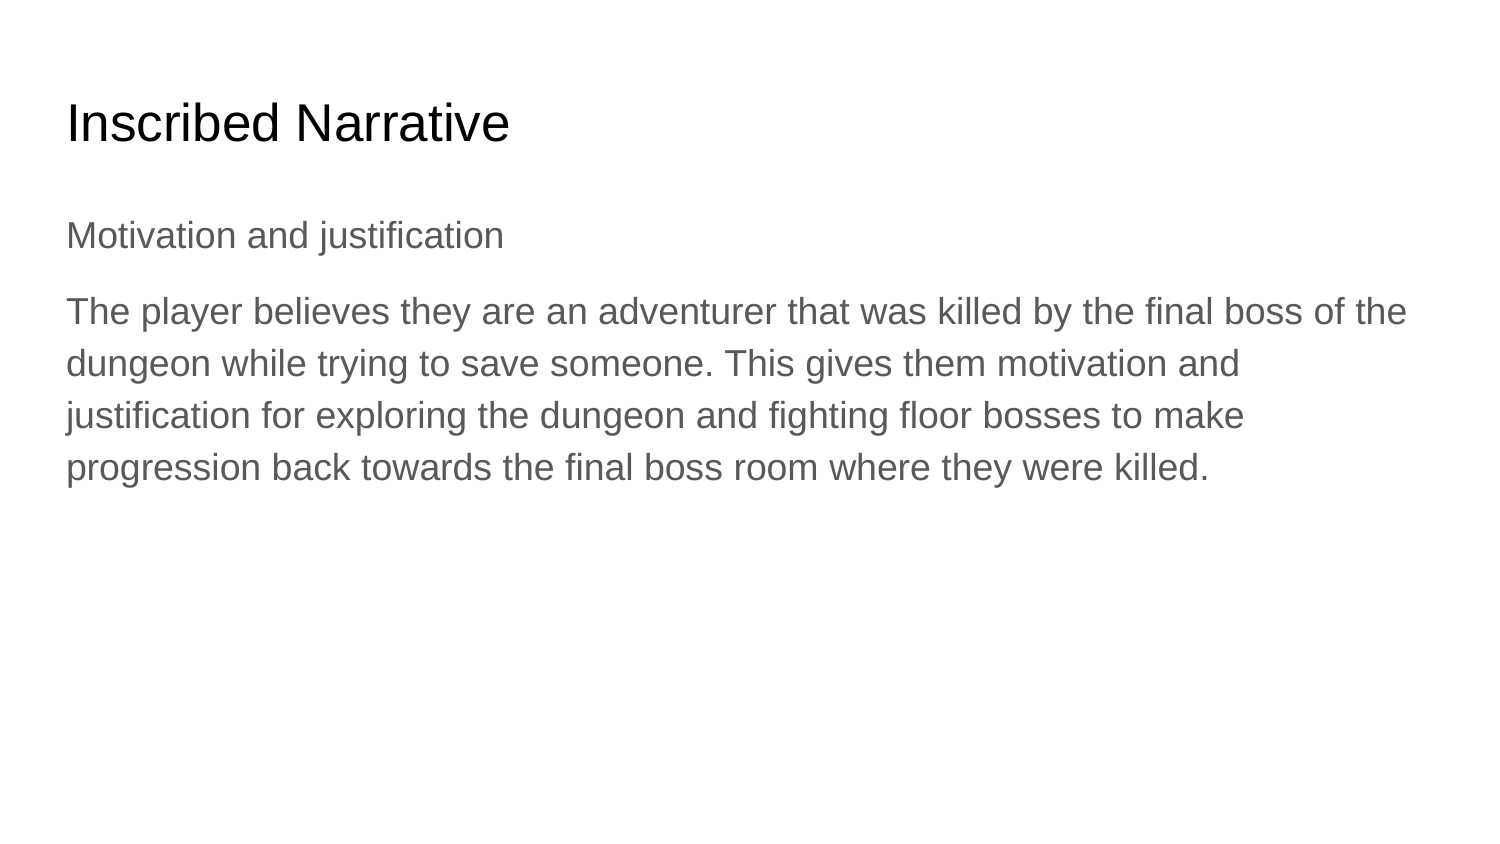

# Inscribed Narrative
Motivation and justification
The player believes they are an adventurer that was killed by the final boss of the dungeon while trying to save someone. This gives them motivation and justification for exploring the dungeon and fighting floor bosses to make progression back towards the final boss room where they were killed.